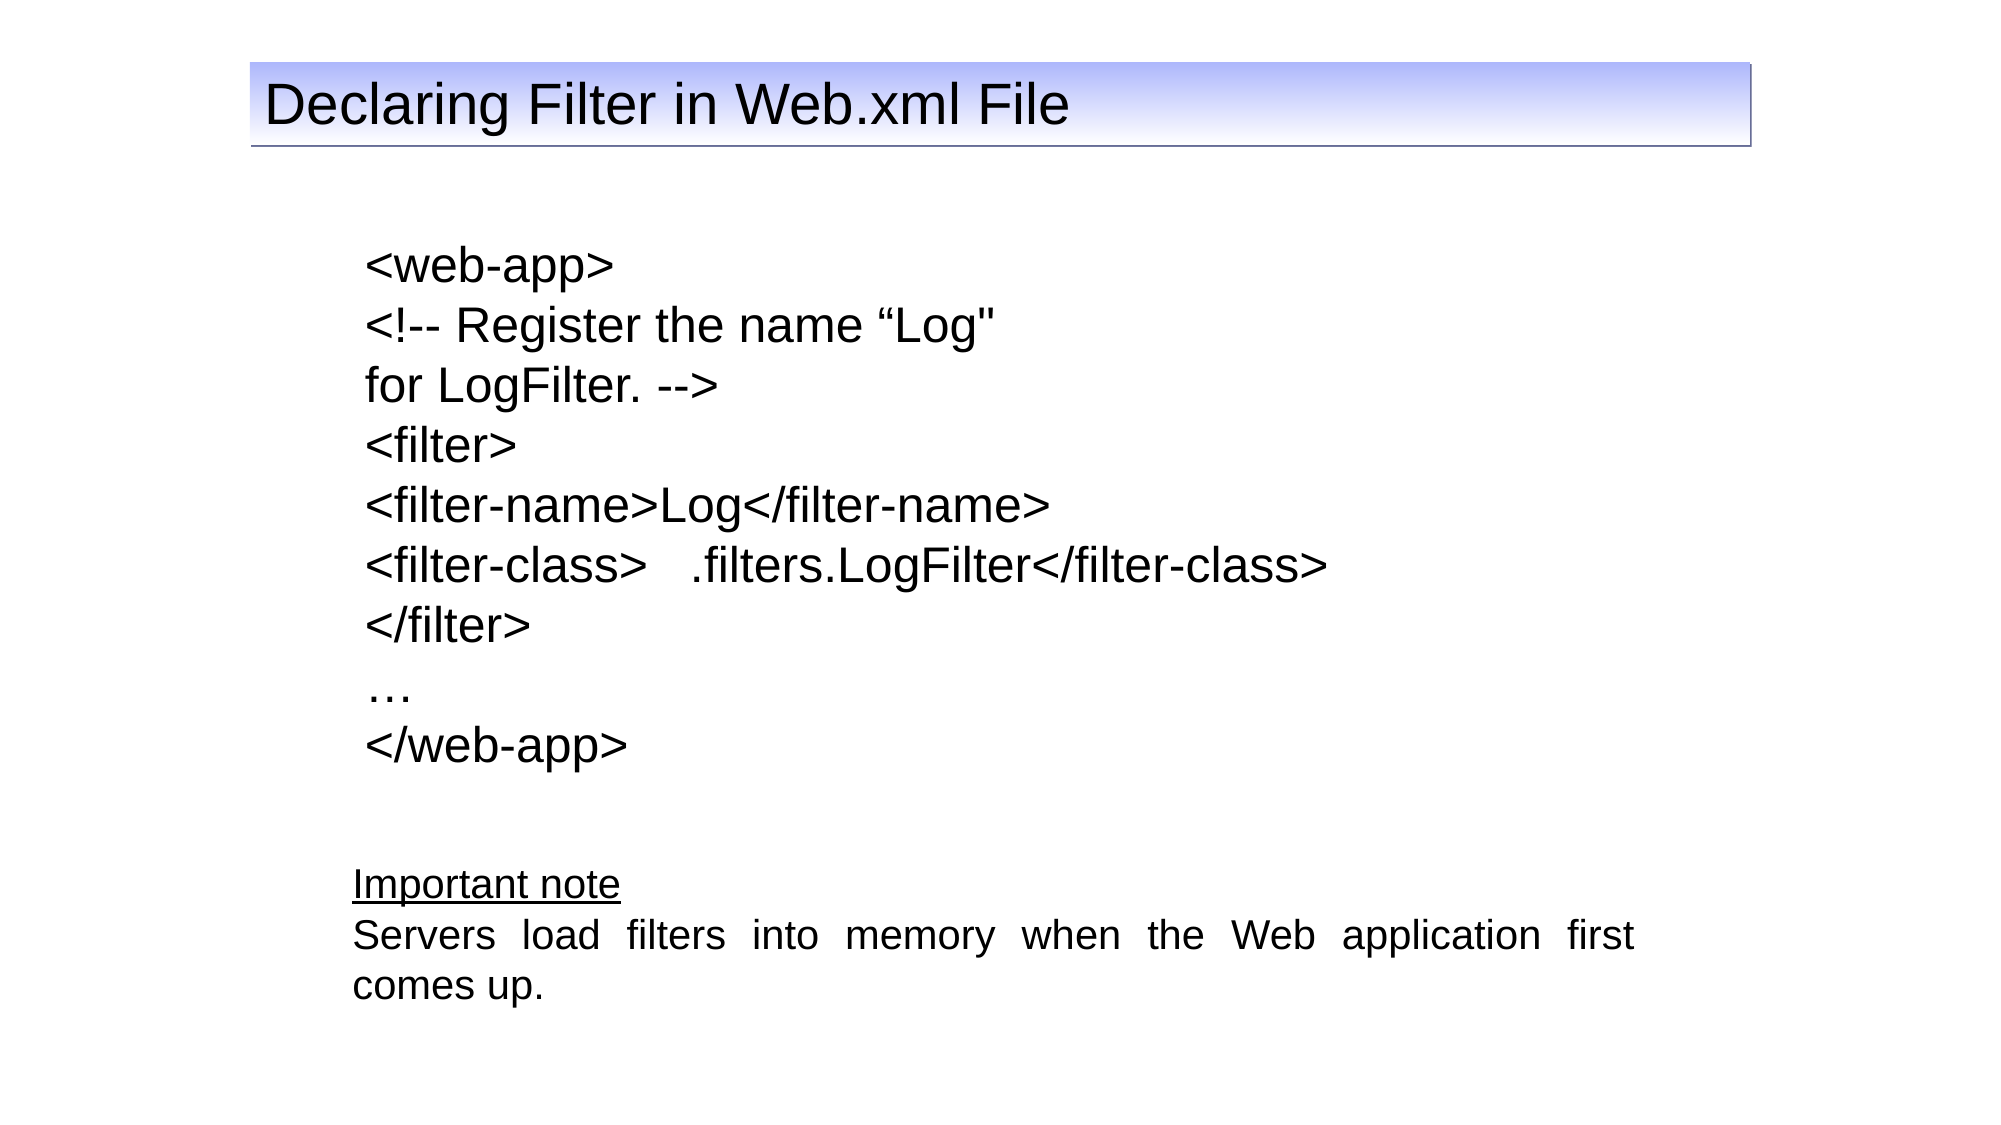

Declaring Filter in Web.xml File
<web-app>
<!-- Register the name “Log"
for LogFilter. -->
<filter>
<filter-name>Log</filter-name>
<filter-class>   .filters.LogFilter</filter-class>
</filter>
…
</web-app>
Important note
Servers load filters into memory when the Web application first comes up.